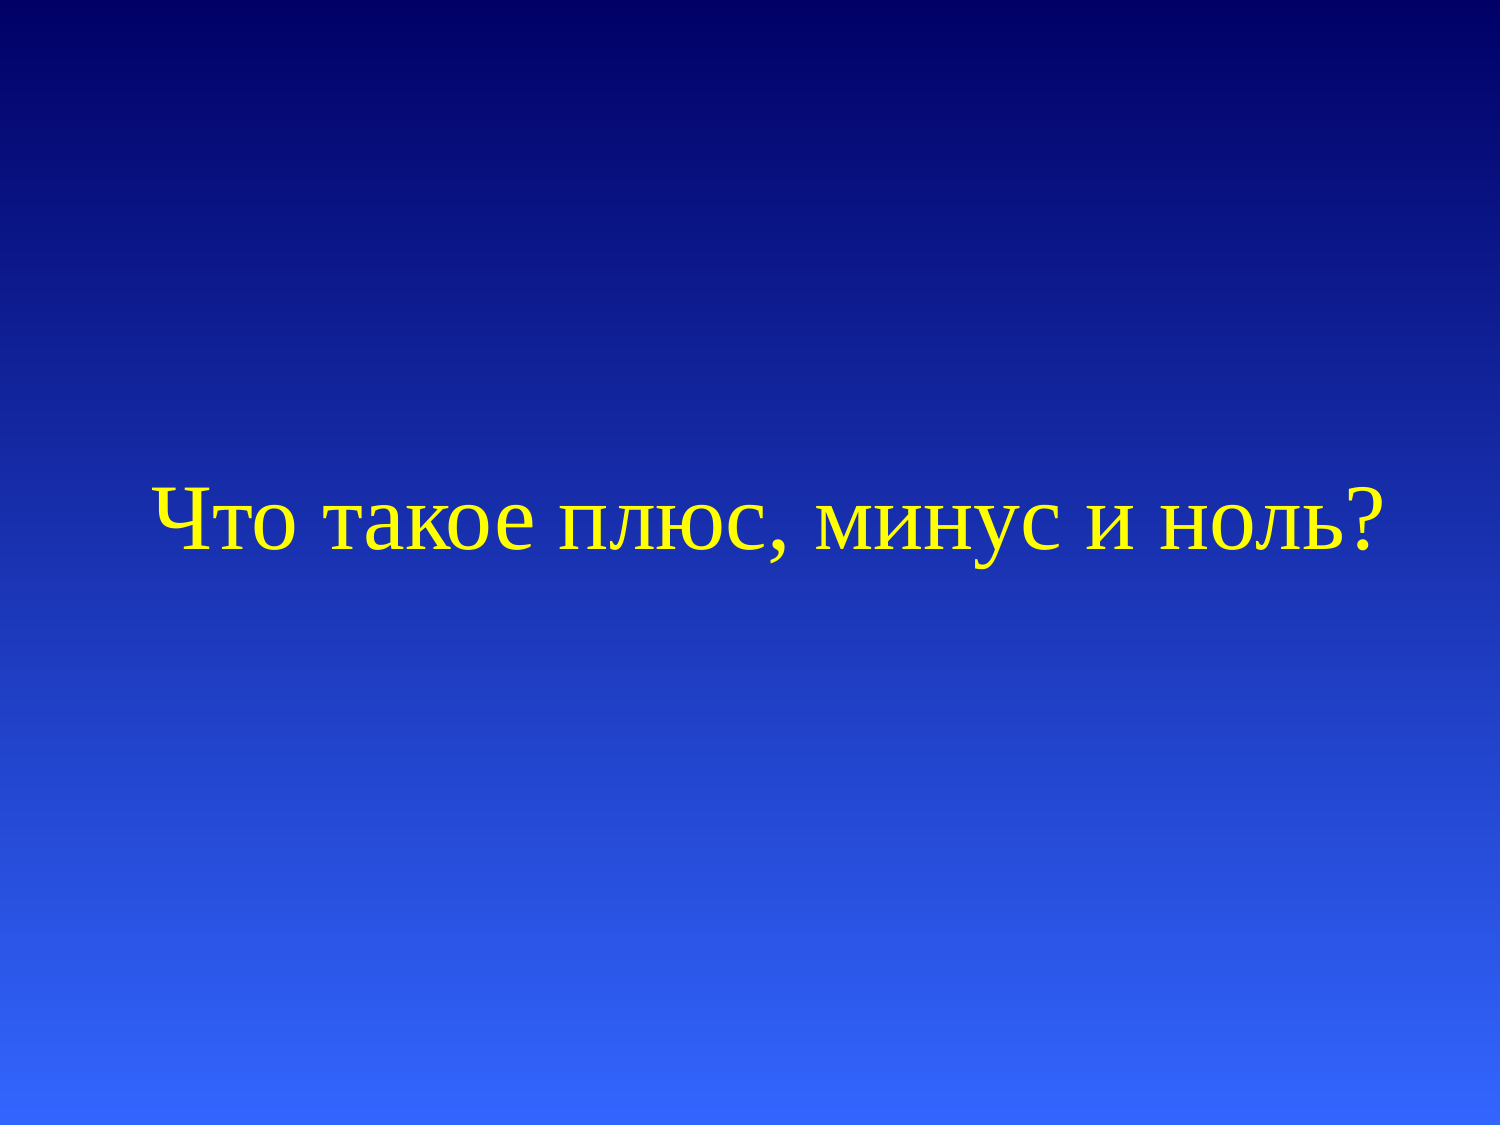

# Что такое плюс, минус и ноль?